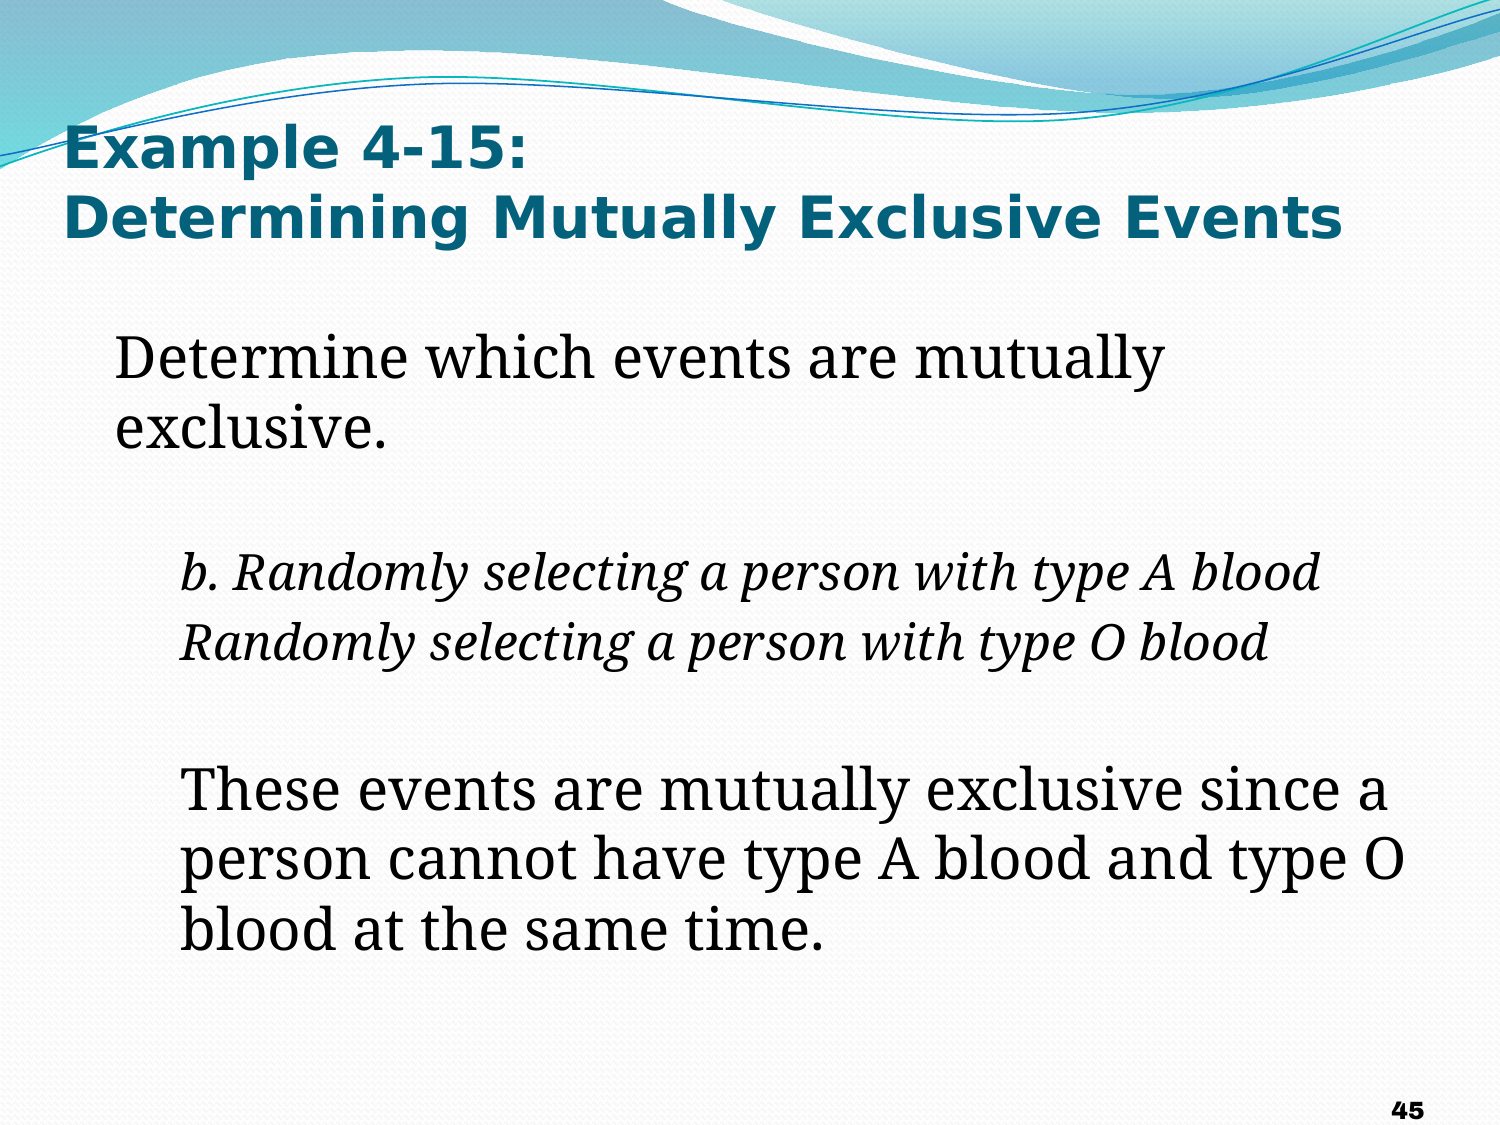

# Example 4-15: Determining Mutually Exclusive Events
Determine which events are mutually exclusive.

b. Randomly selecting a person with type A blood
Randomly selecting a person with type O blood

These events are mutually exclusive since a person cannot have type A blood and type O blood at the same time.

45